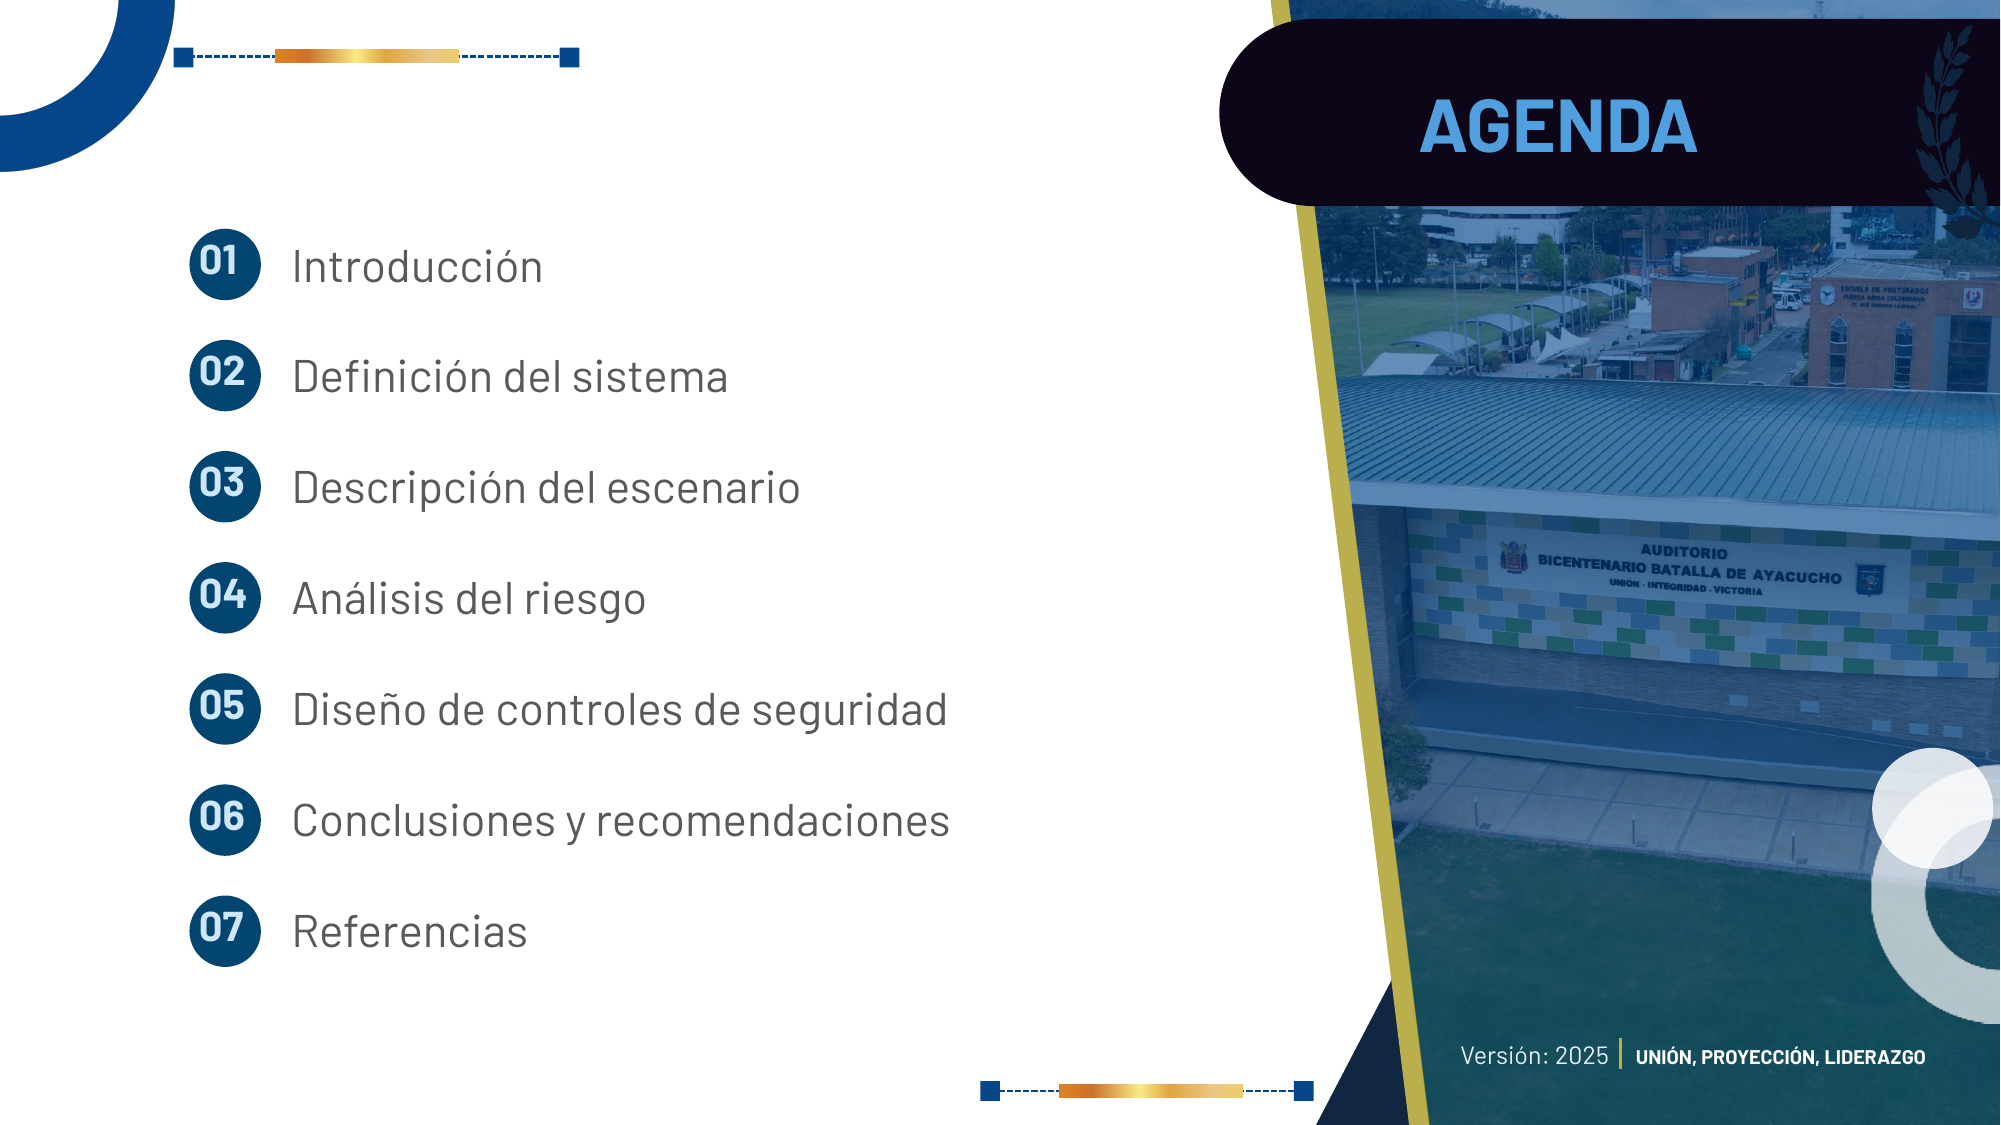

AGENDA
01

Introducción
02

Definición del sistema
03

Descripción del escenario
04

Análisis del riesgo
05

Diseño de controles de seguridad
06

Conclusiones y recomendaciones
07

Referencias